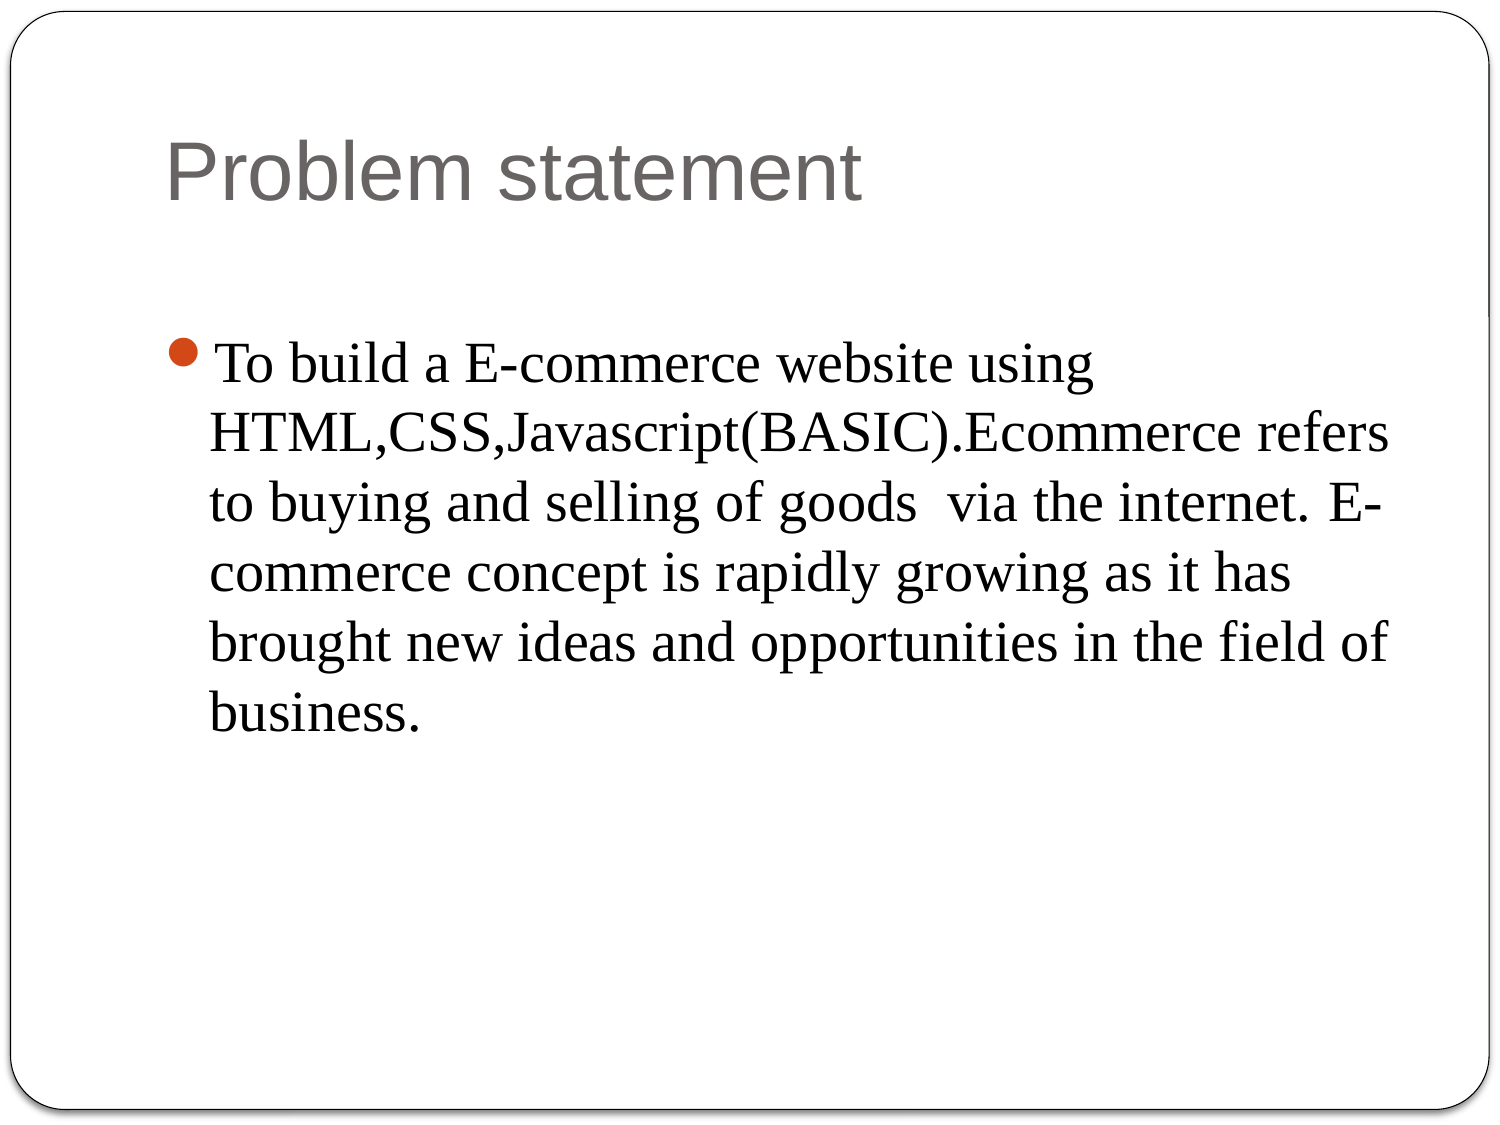

# Problem statement
To build a E-commerce website using HTML,CSS,Javascript(BASIC).Ecommerce refers to buying and selling of goods  via the internet. E-commerce concept is rapidly growing as it has brought new ideas and opportunities in the field of business.